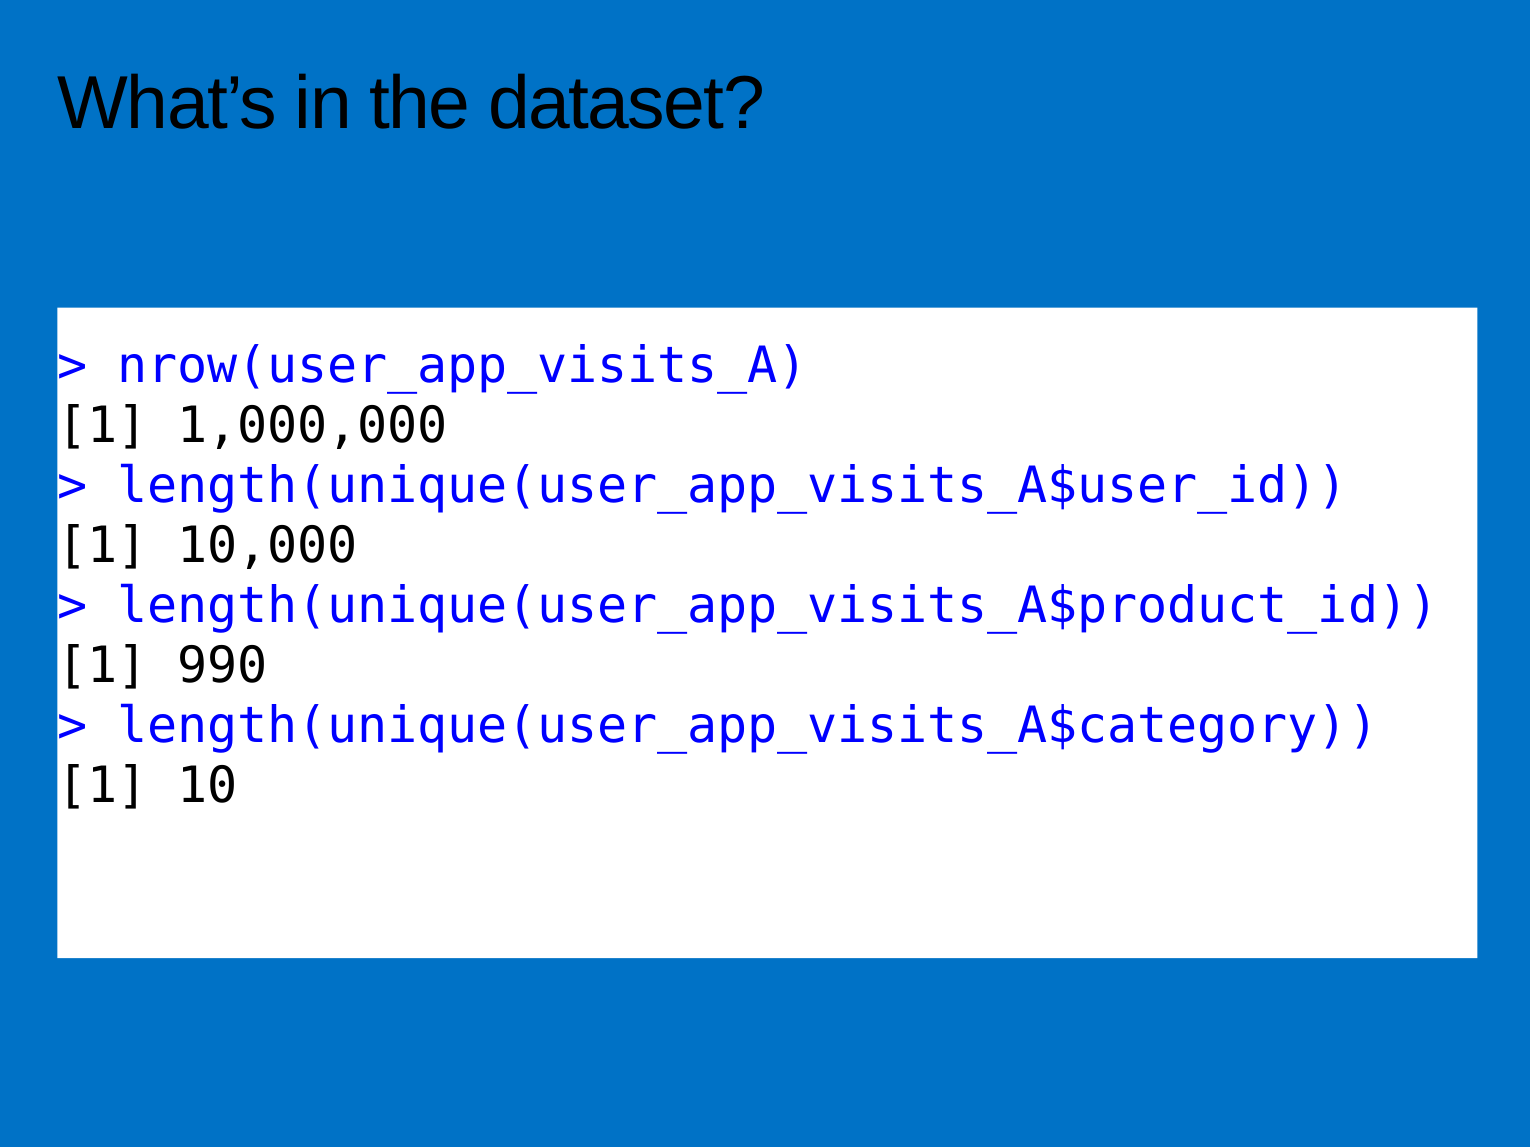

# What’s in the dataset?
> nrow(user_app_visits_A)
[1] 1,000,000
> length(unique(user_app_visits_A$user_id))
[1] 10,000
> length(unique(user_app_visits_A$product_id))
[1] 990
> length(unique(user_app_visits_A$category)) [1] 10

82